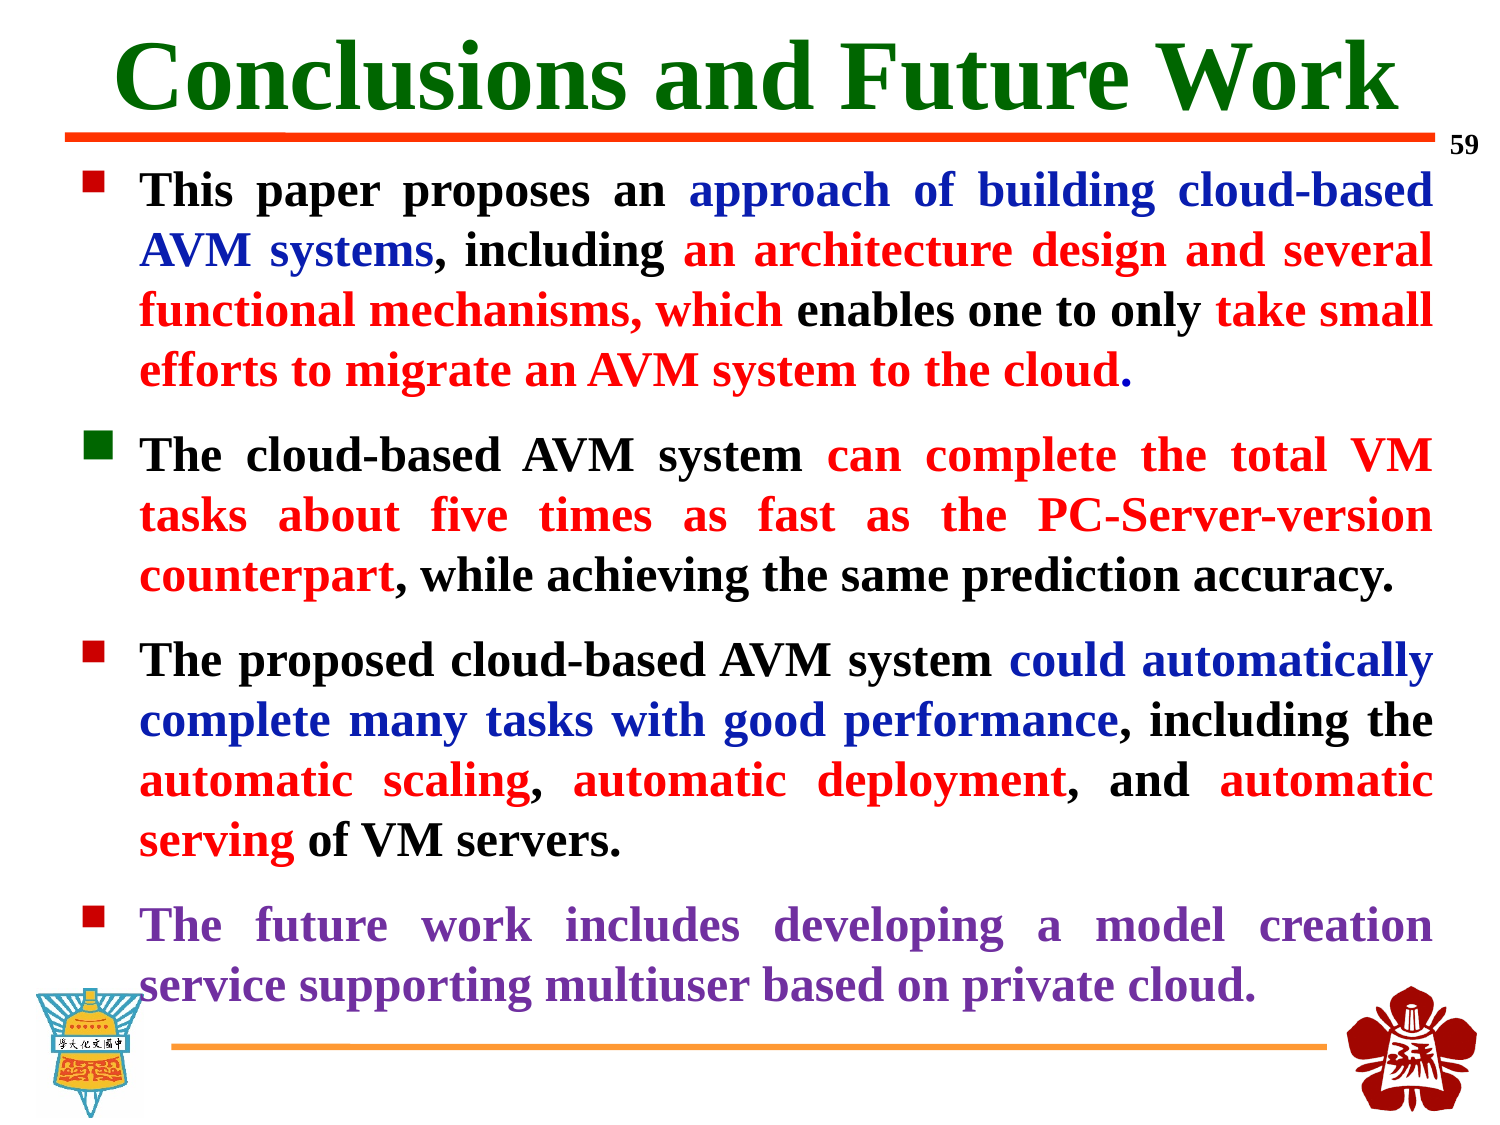

# Conclusions and Future Work
59
This paper proposes an approach of building cloud-based AVM systems, including an architecture design and several functional mechanisms, which enables one to only take small efforts to migrate an AVM system to the cloud.
The cloud-based AVM system can complete the total VM tasks about five times as fast as the PC-Server-version counterpart, while achieving the same prediction accuracy.
The proposed cloud-based AVM system could automatically complete many tasks with good performance, including the automatic scaling, automatic deployment, and automatic serving of VM servers.
The future work includes developing a model creation service supporting multiuser based on private cloud.